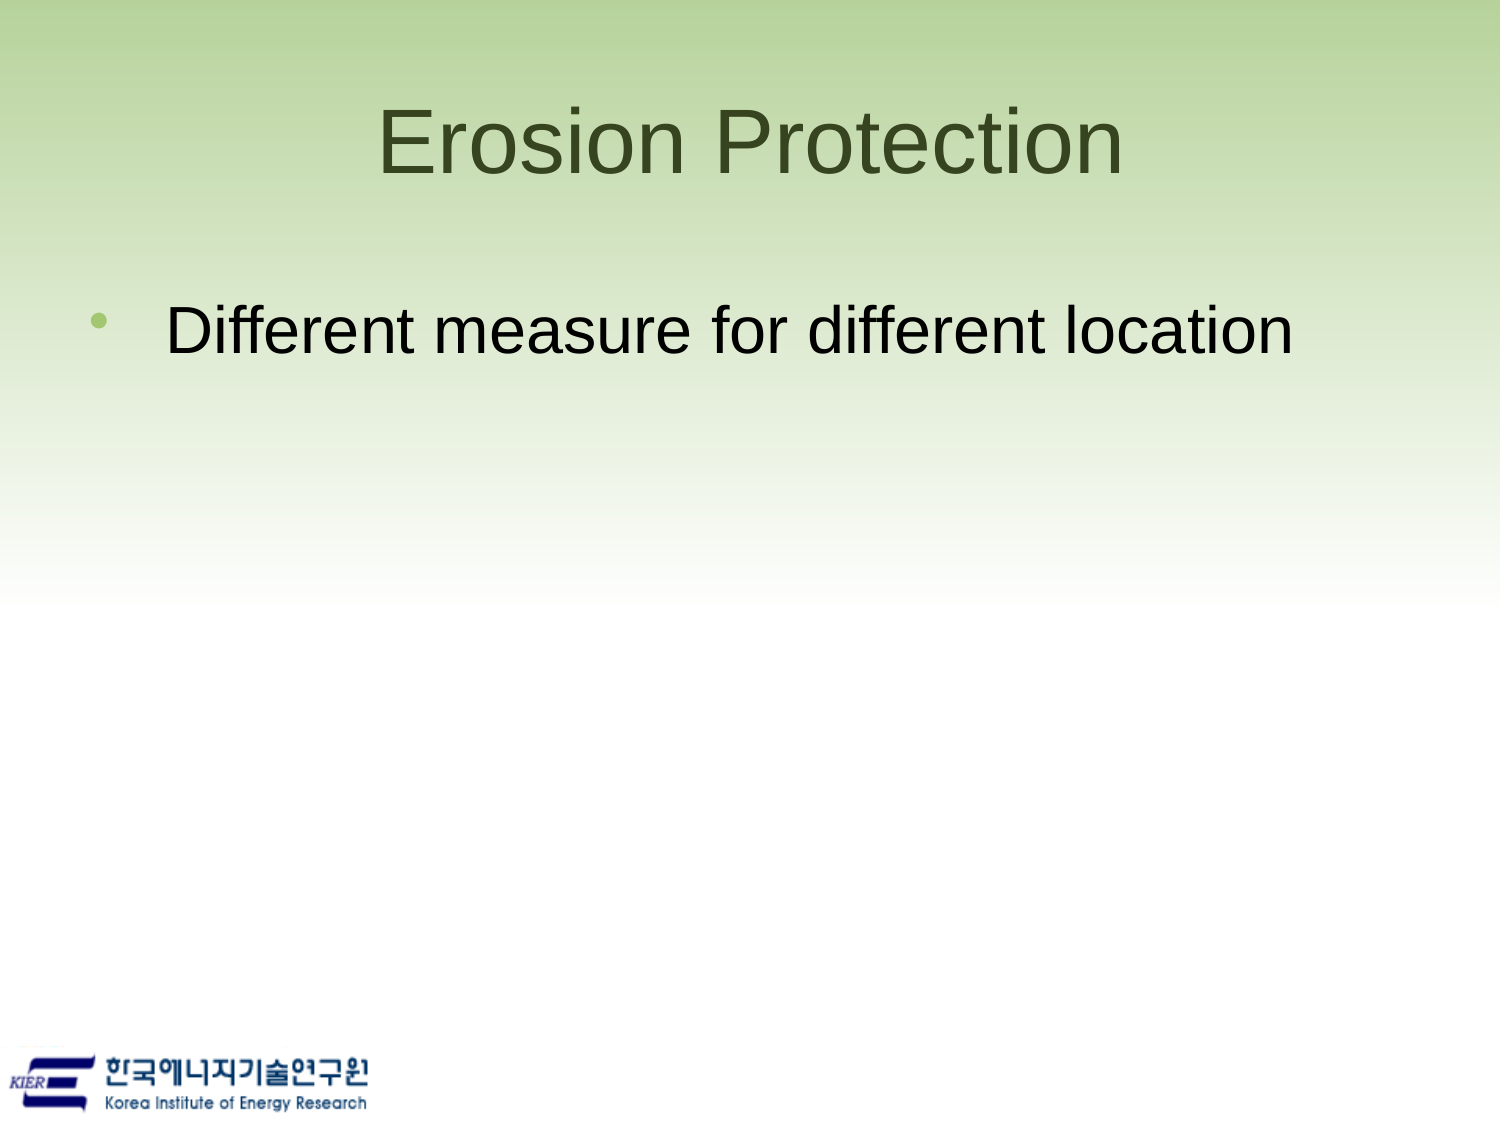

# Erosion Protection
Different measure for different location